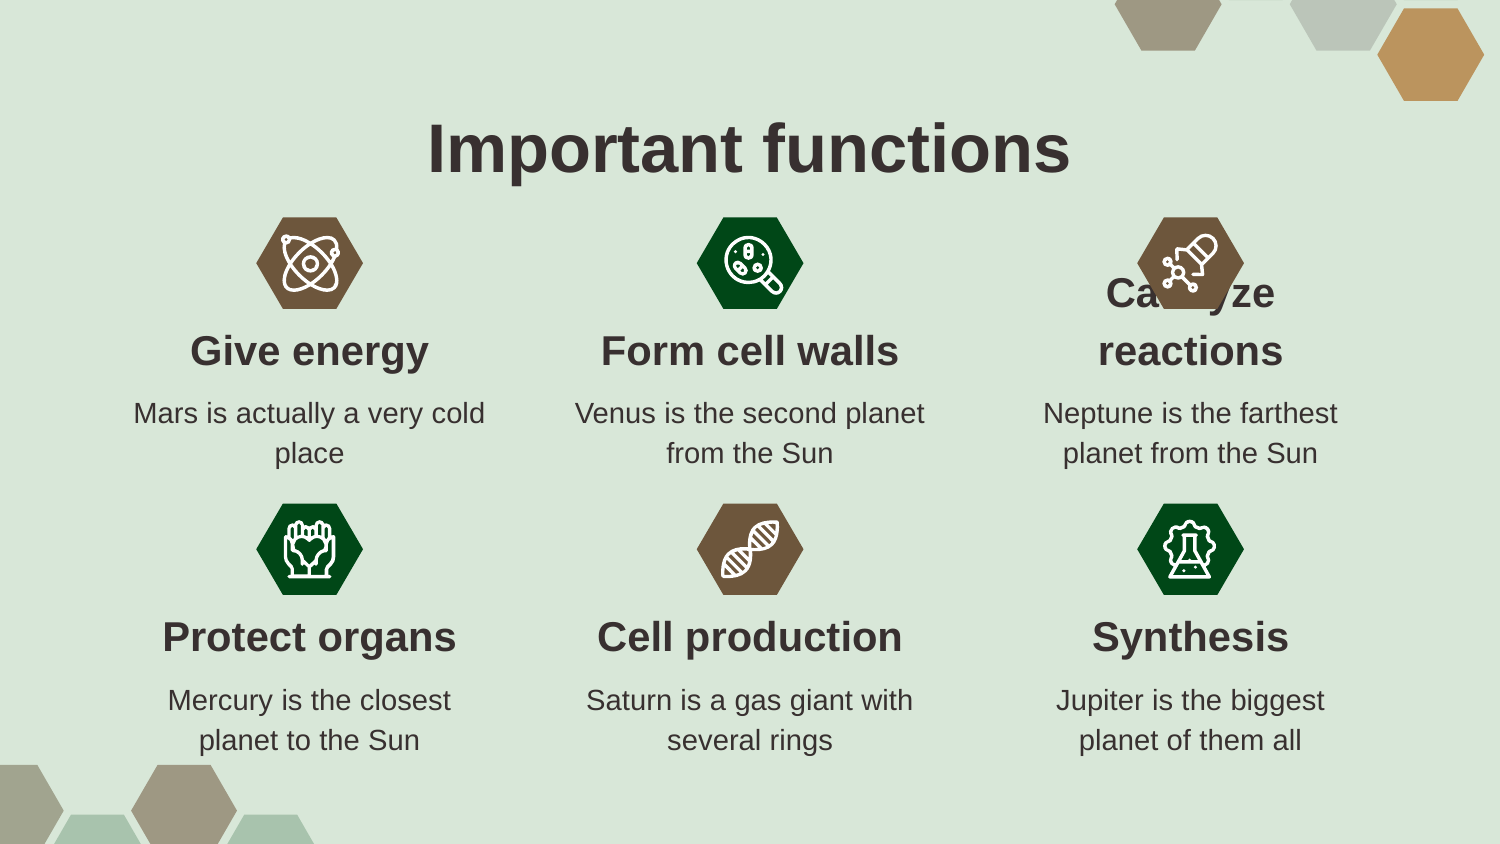

# Important functions

Give energy
Form cell walls
Catalyze reactions
Mars is actually a very cold place
Venus is the second planet from the Sun
Neptune is the farthest planet from the Sun

Protect organs
Cell production
Synthesis
Mercury is the closest planet to the Sun
Saturn is a gas giant with several rings
Jupiter is the biggest planet of them all